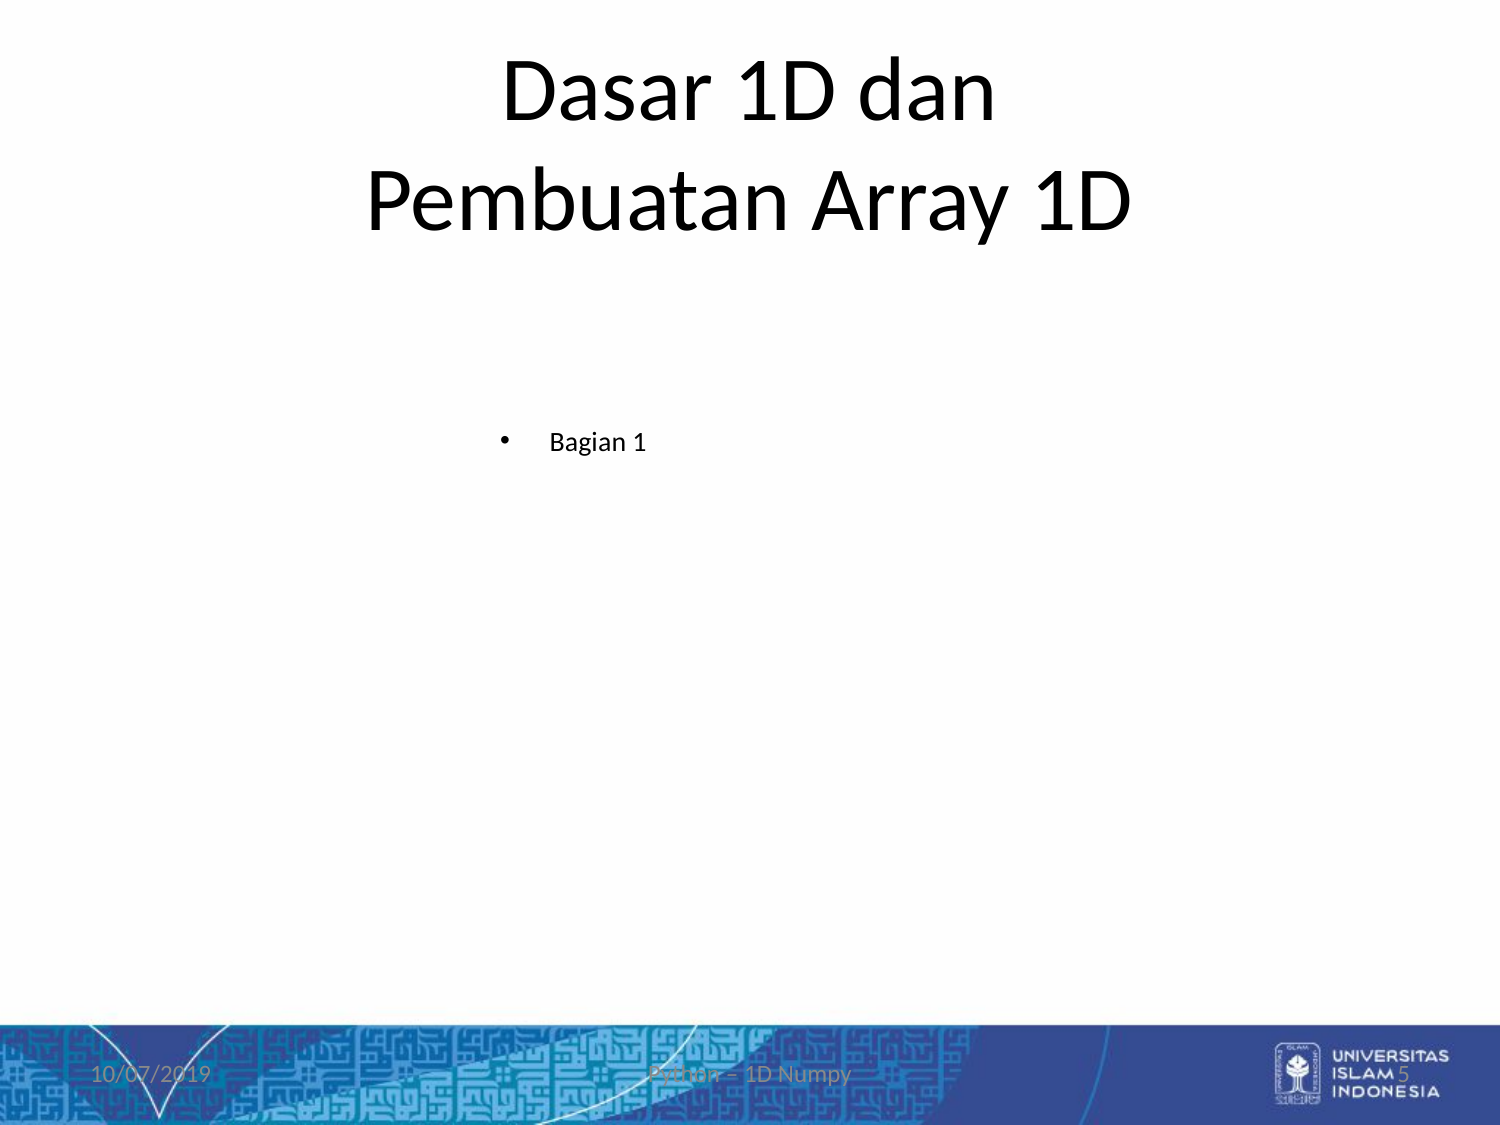

# Dasar 1D dan Pembuatan Array 1D
Bagian 1
10/07/2019
Python – 1D Numpy
5